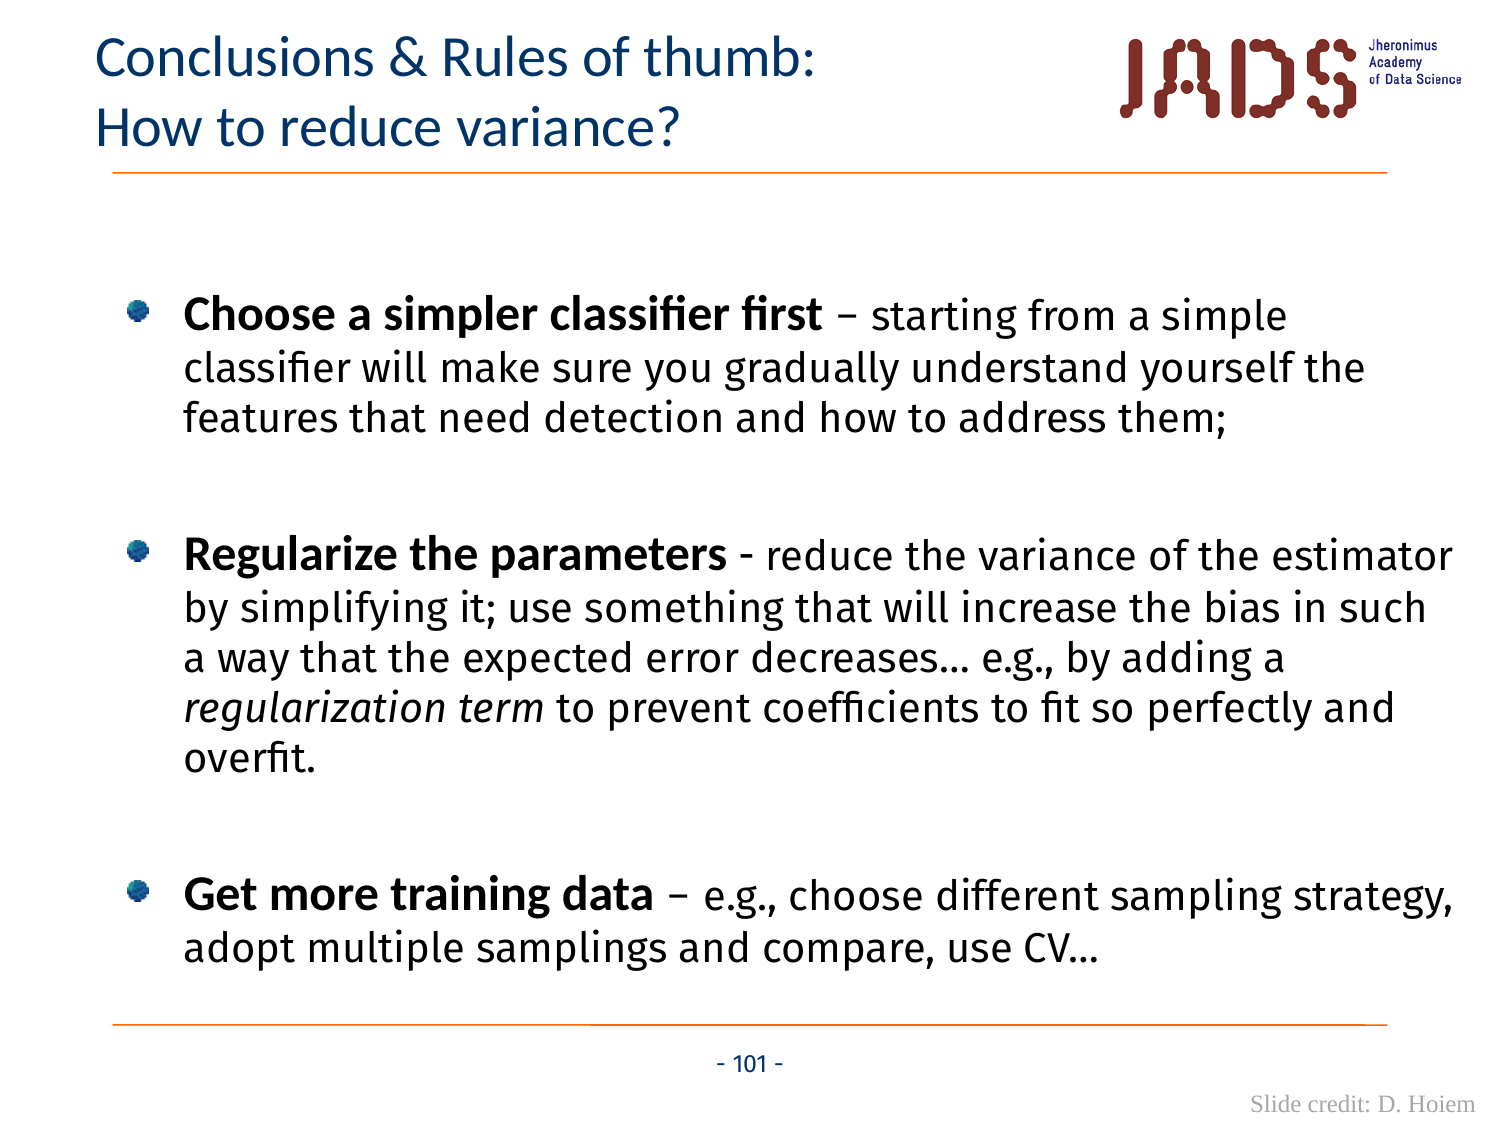

# Conclusions & Rules of thumb: How to reduce variance?

Choose a simpler classifier first – starting from a simple classifier will make sure you gradually understand yourself the features that need detection and how to address them;

Regularize the parameters - reduce the variance of the estimator by simplifying it; use something that will increase the bias in such a way that the expected error decreases… e.g., by adding a regularization term to prevent coefficients to fit so perfectly and overfit.

Get more training data – e.g., choose different sampling strategy, adopt multiple samplings and compare, use CV…
- 101 -
Slide credit: D. Hoiem